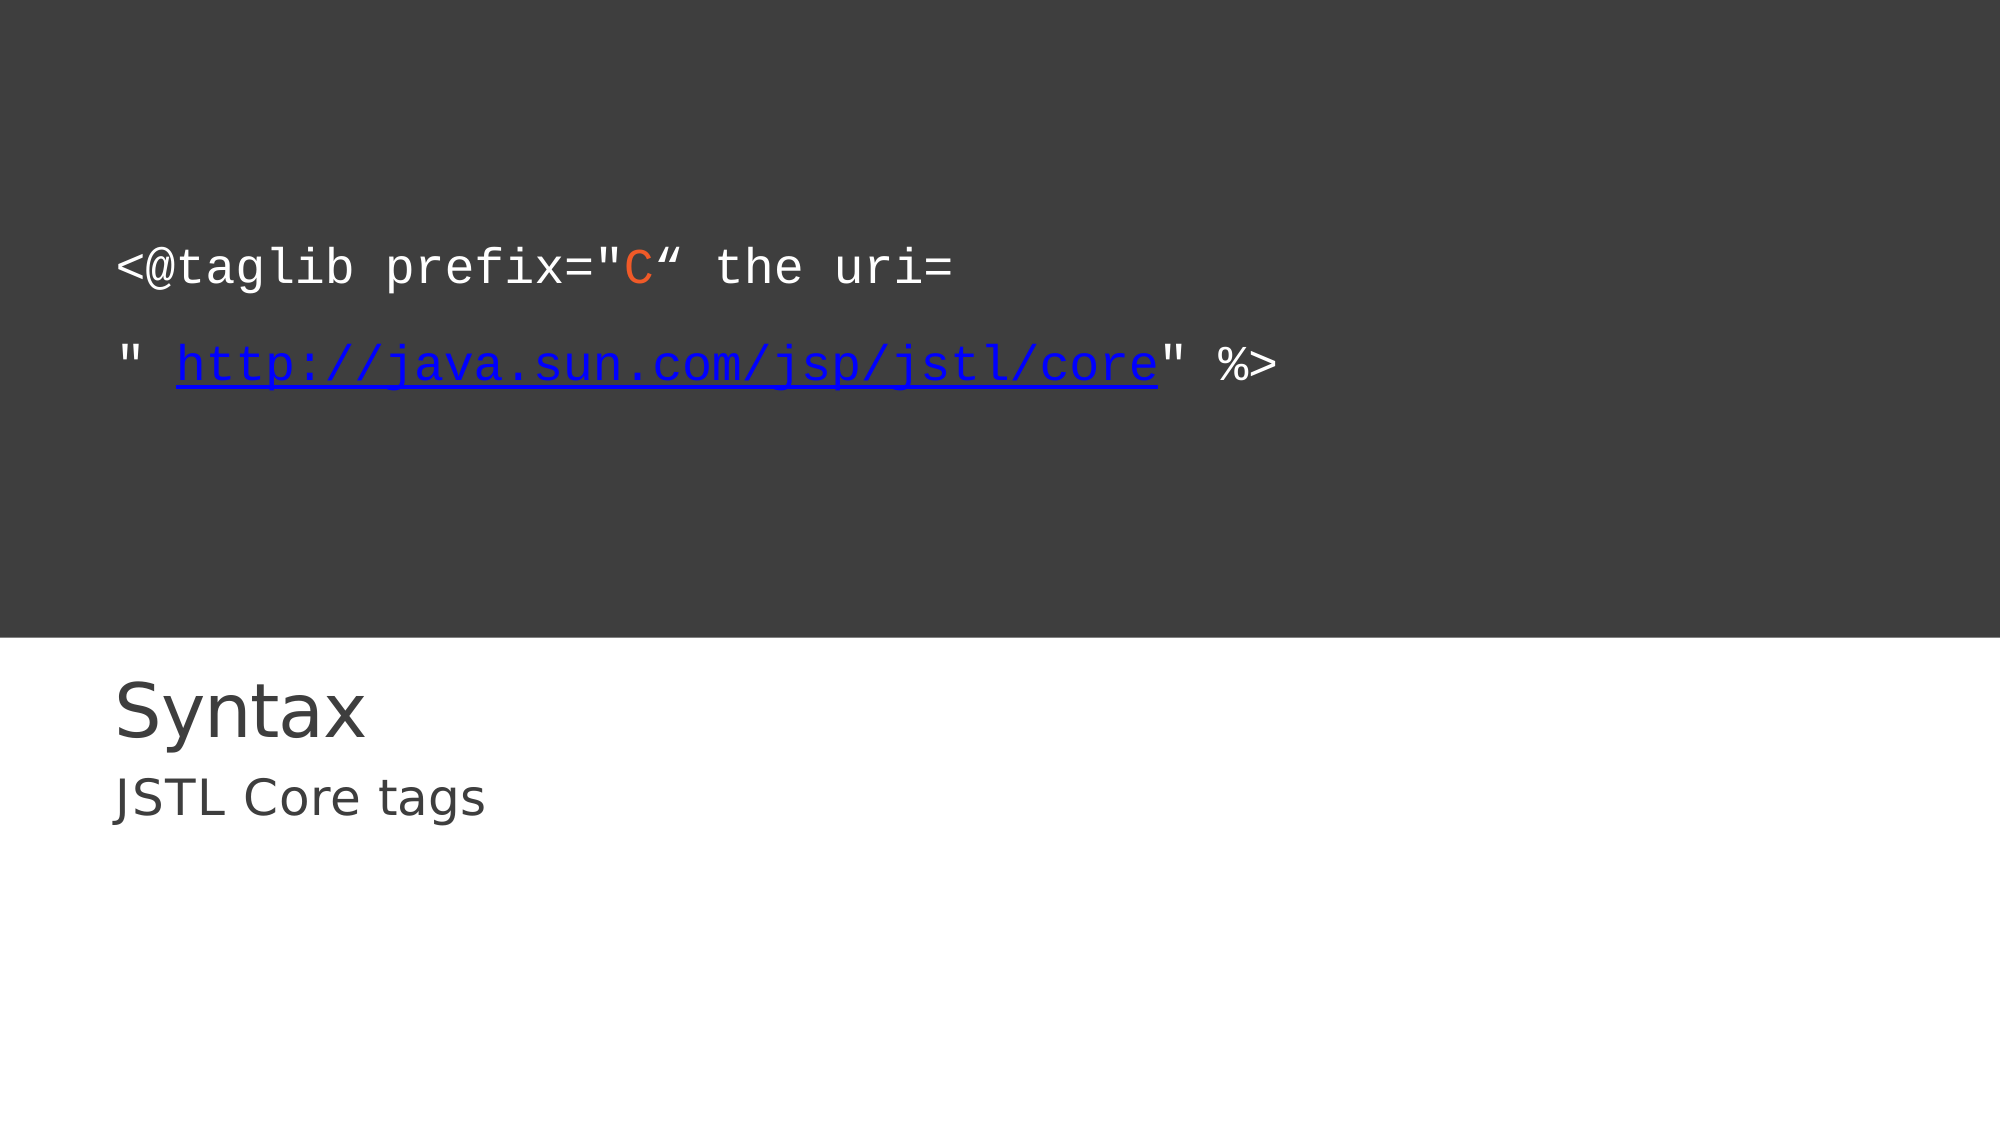

# <@taglib prefix="C“ the uri=
" http://java.sun.com/jsp/jstl/core" %>
Syntax
JSTL Core tags
7